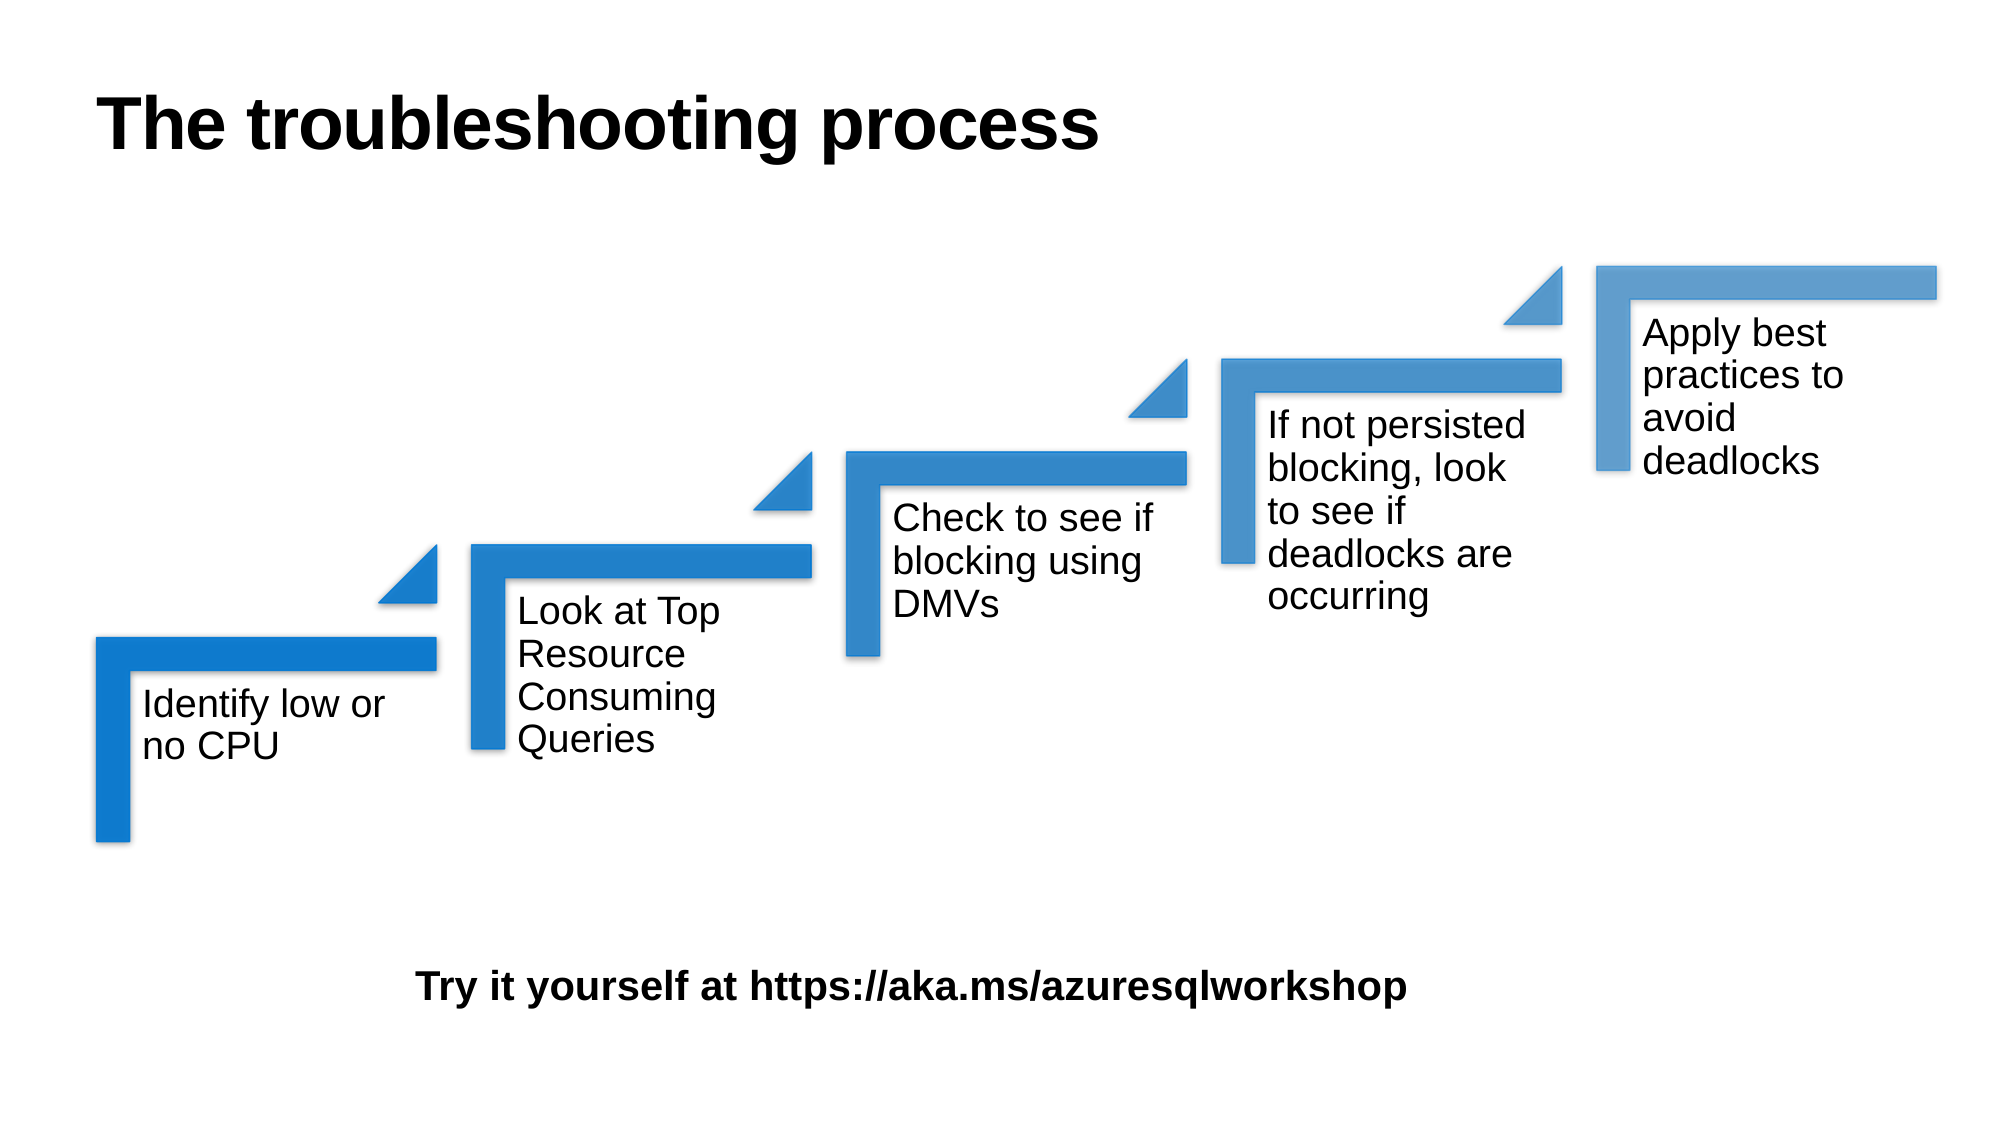

# The troubleshooting process
Identify low or no CPU
Look at Top Resource Consuming Queries
Check to see if blocking using DMVs
If not persisted blocking, look to see if deadlocks are occurring
Apply best practices to avoid deadlocks
Try it yourself at https://aka.ms/azuresqlworkshop